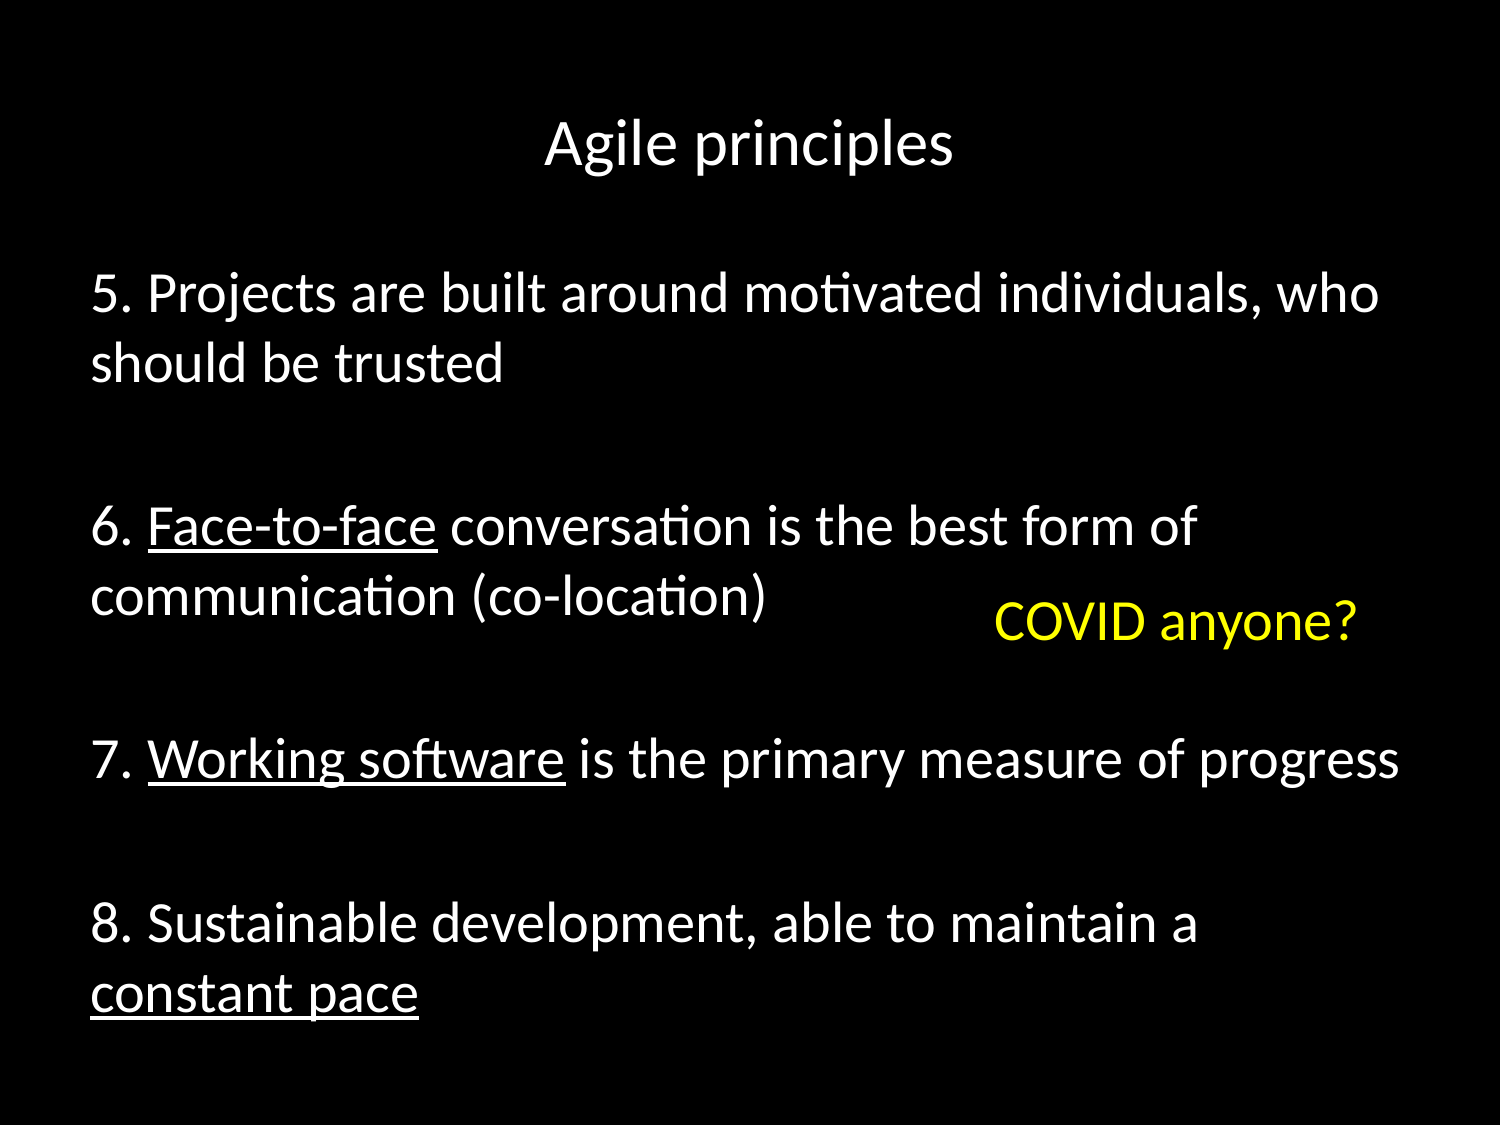

# Agile principles
5. Projects are built around motivated individuals, who should be trusted

6. Face-to-face conversation is the best form of communication (co-location)

7. Working software is the primary measure of progress

8. Sustainable development, able to maintain a constant pace

COVID anyone?